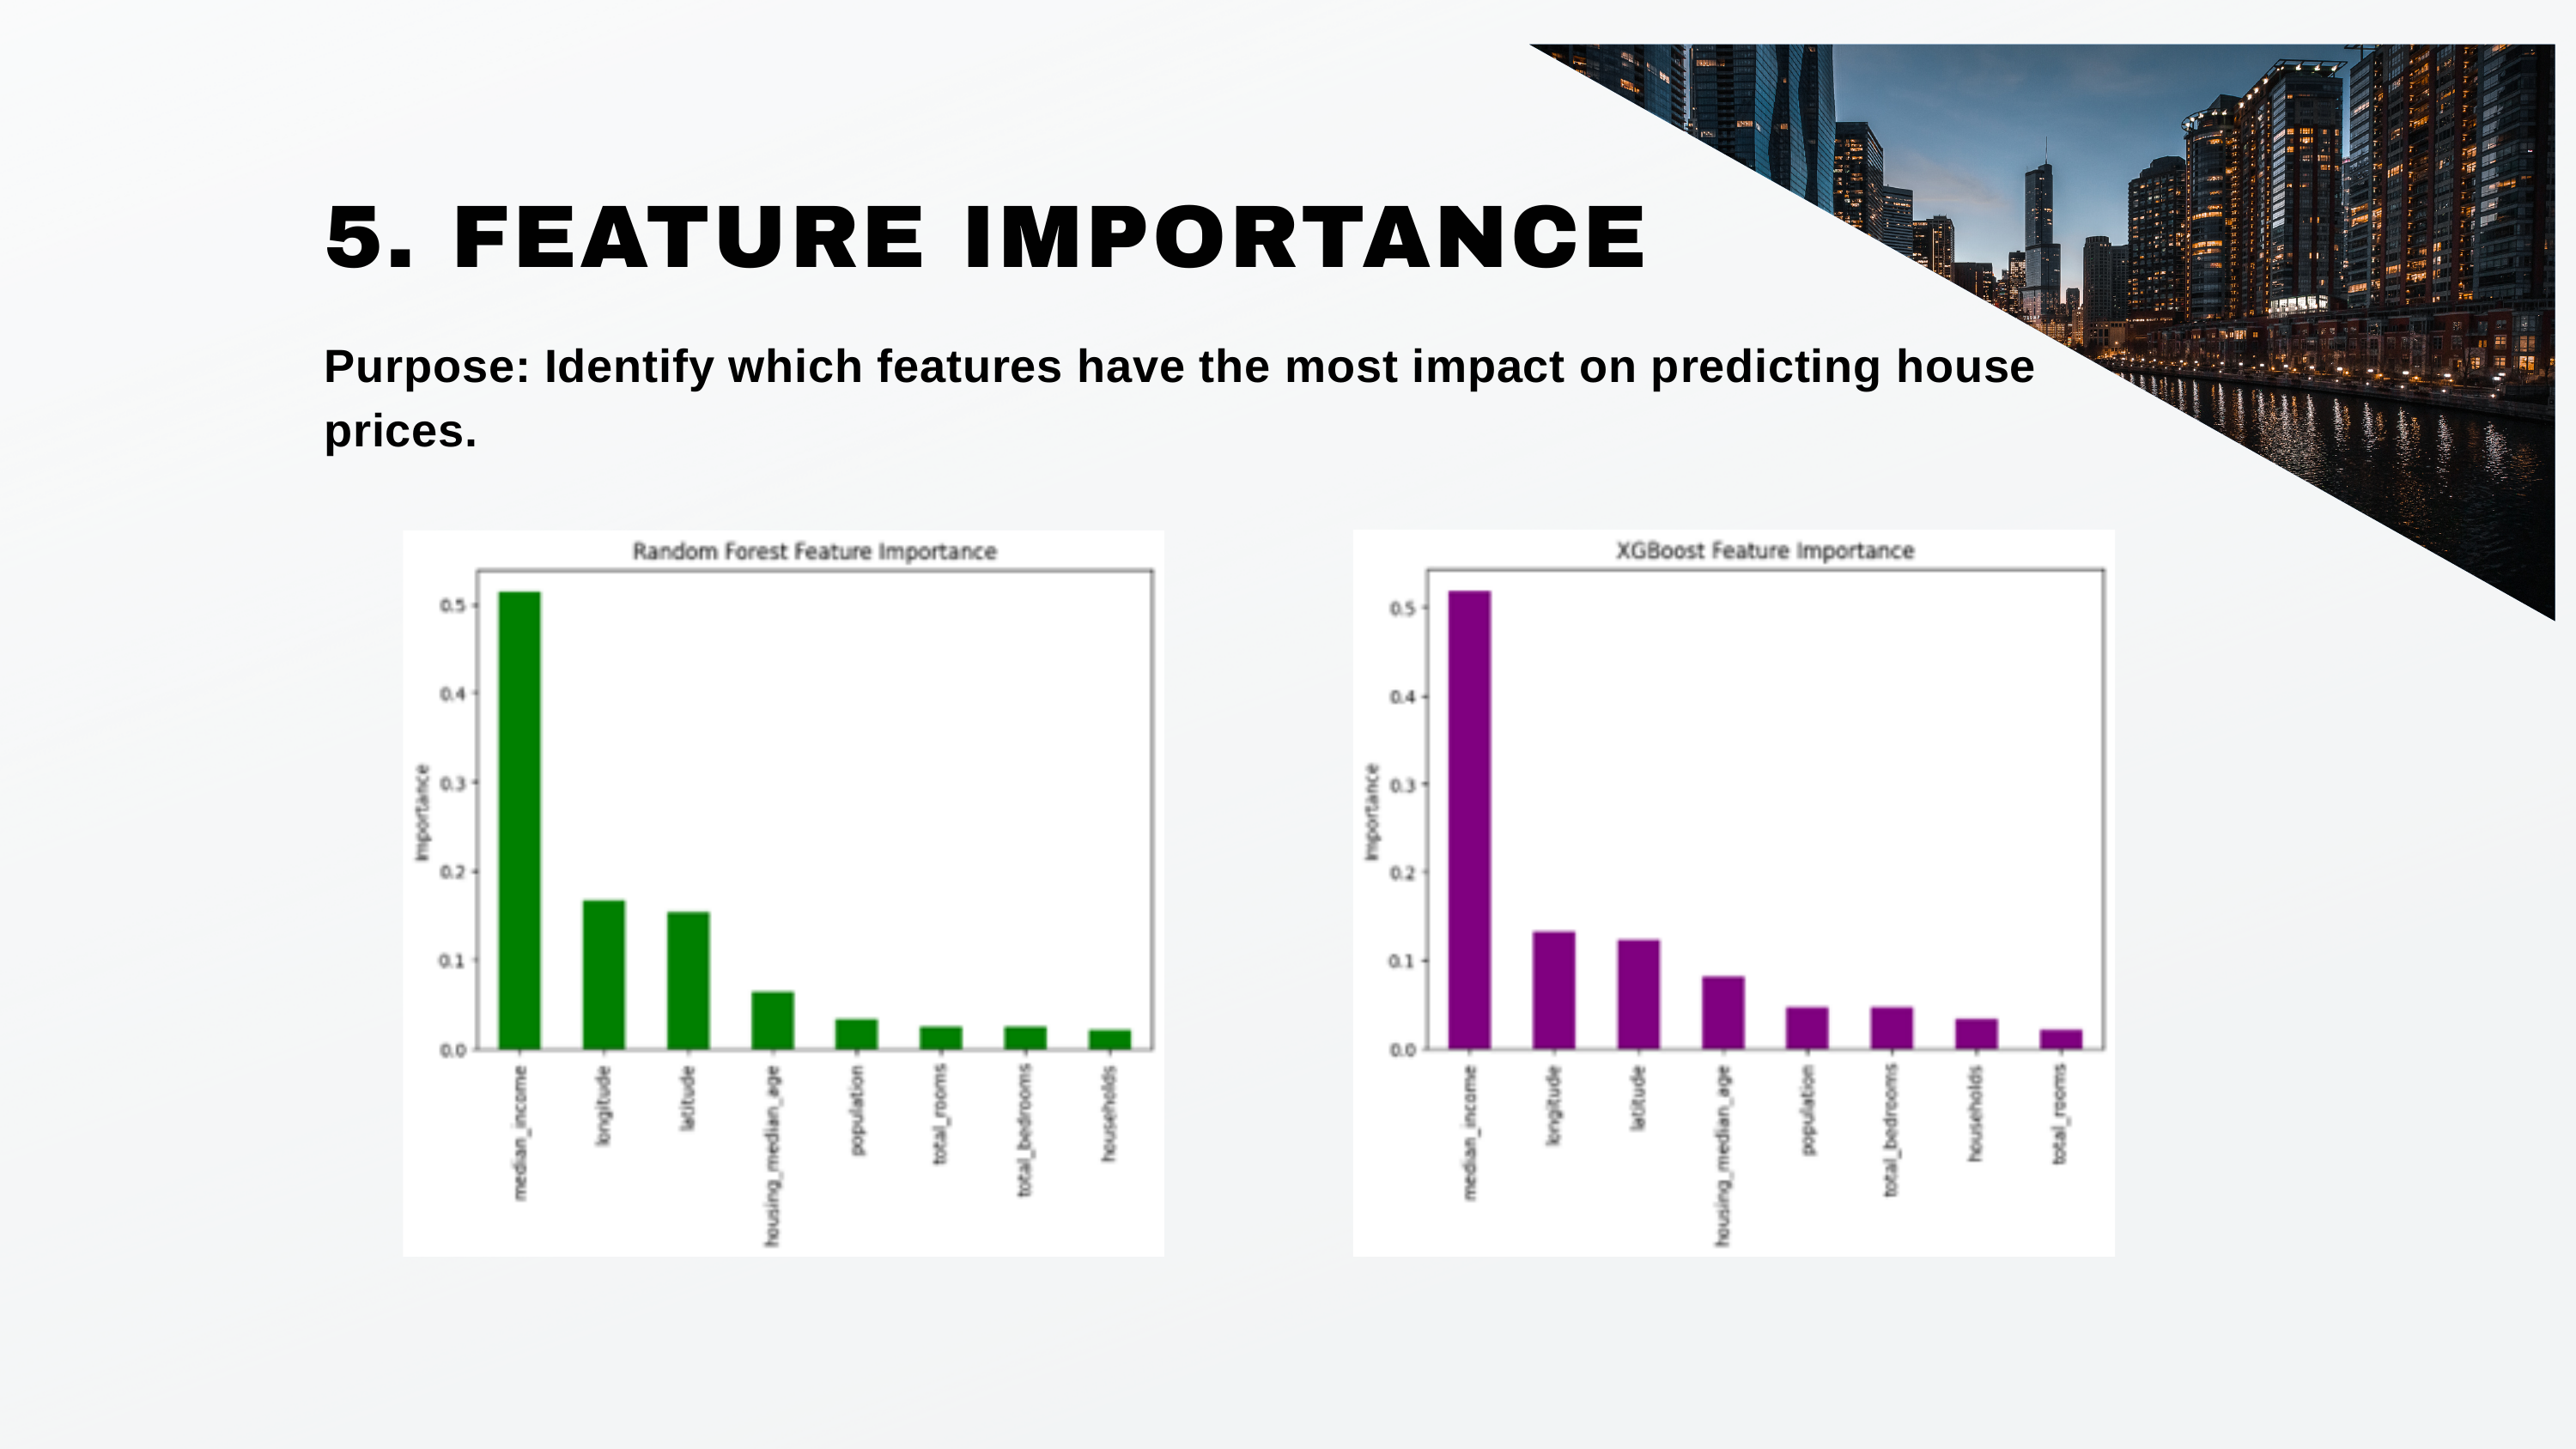

5. FEATURE IMPORTANCE

Purpose: Identify which features have the most impact on predicting house prices.